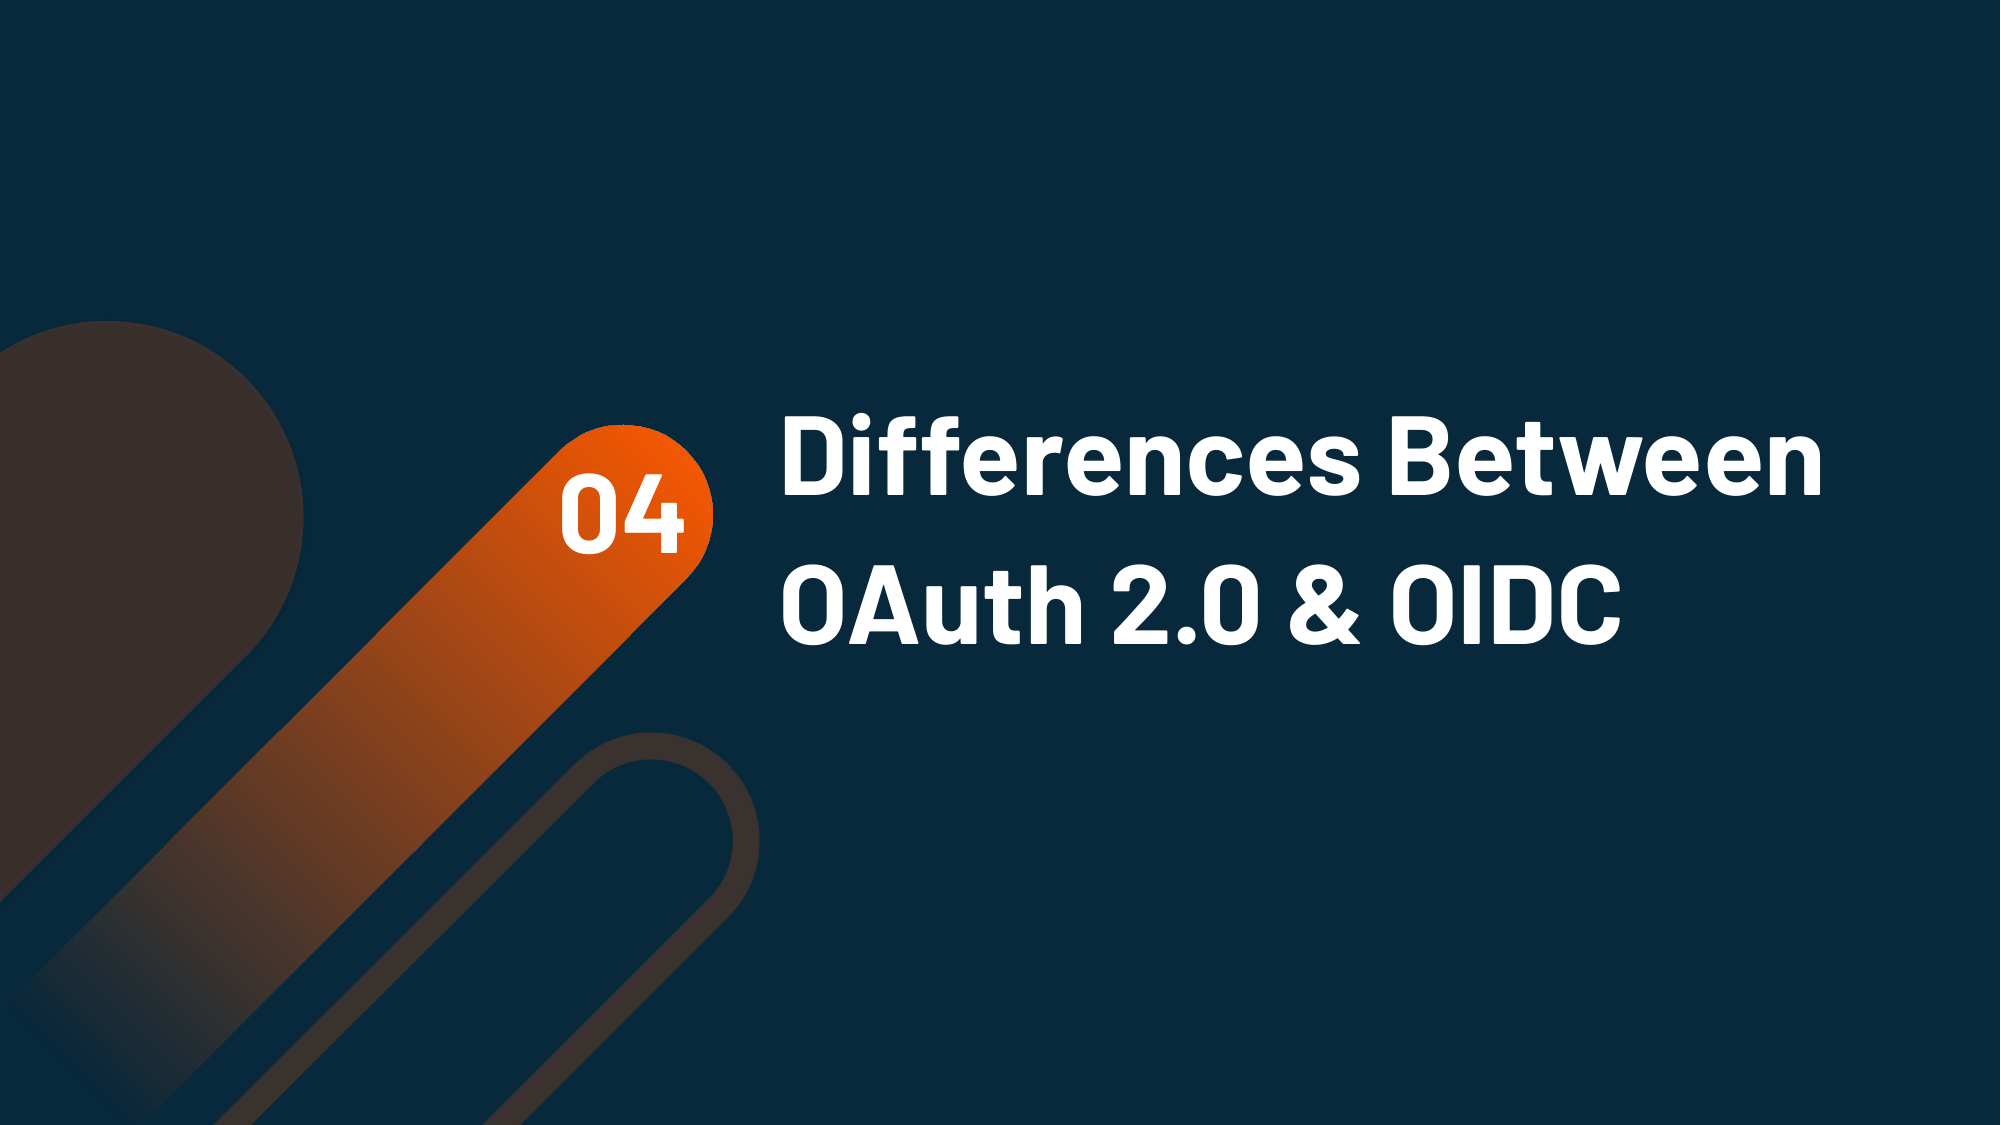

04
# Differences Between OAuth 2.0 & OIDC